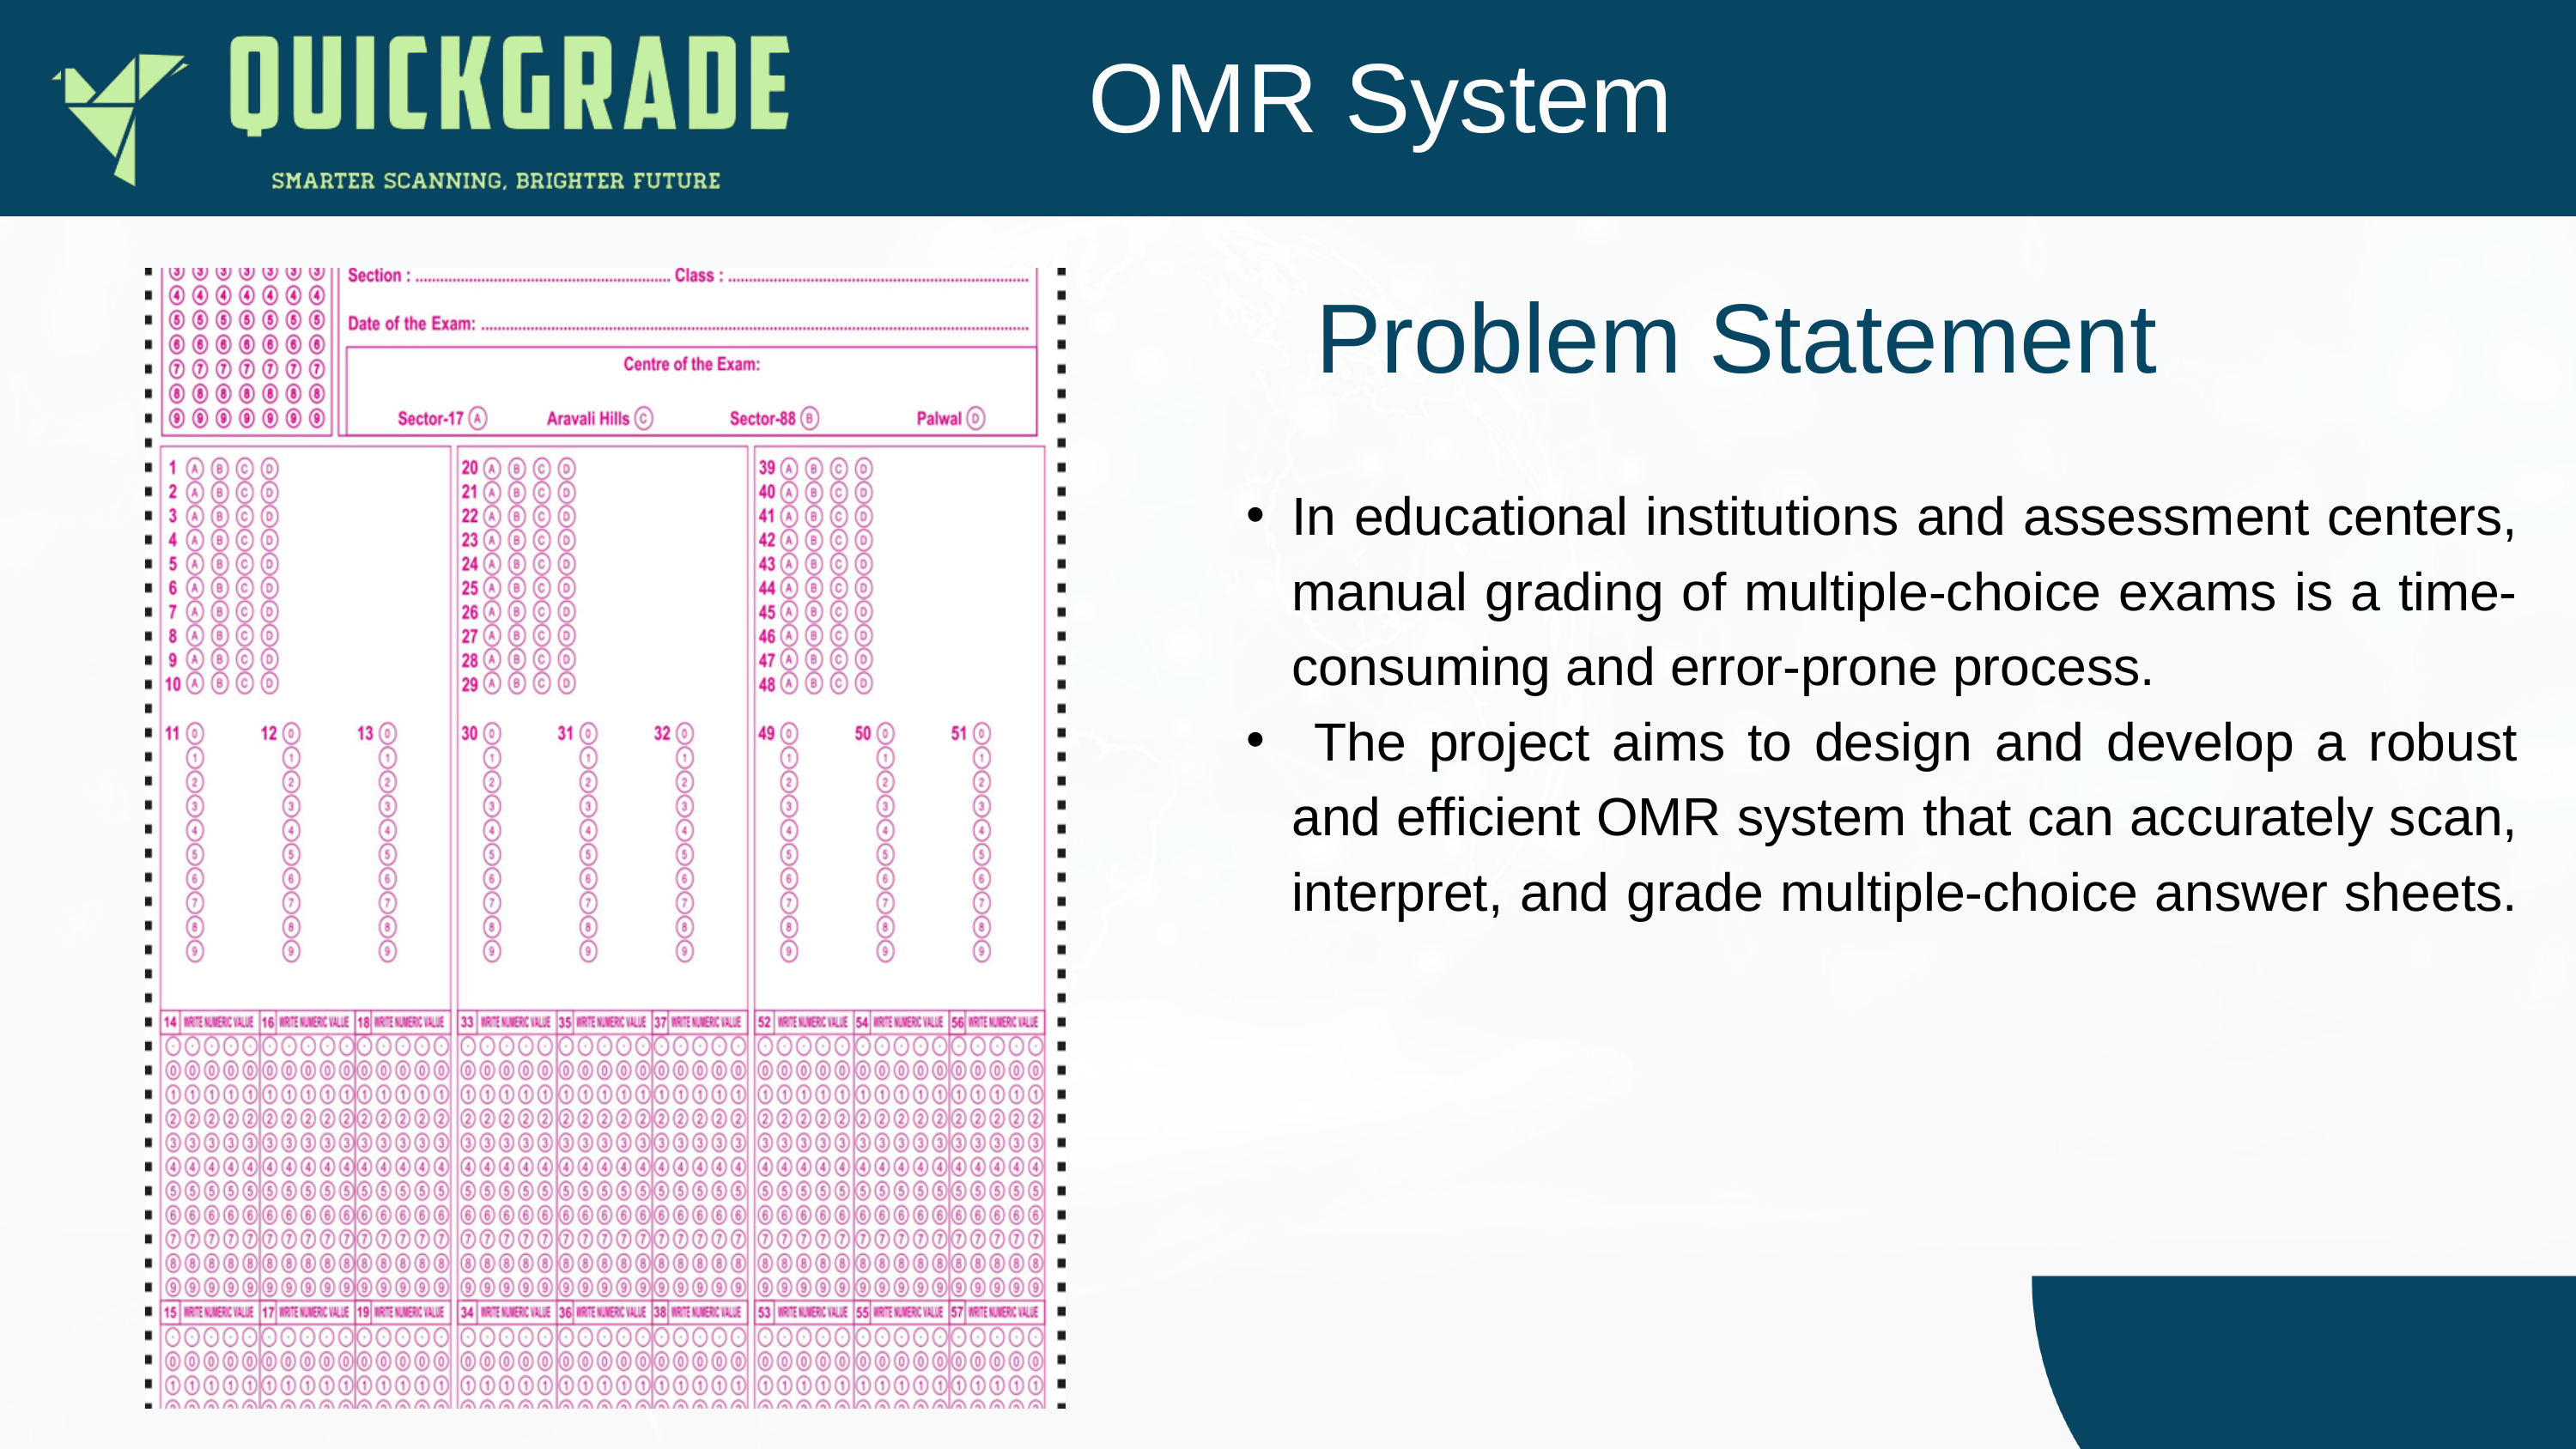

OMR System
Problem Statement

In educational institutions and assessment centers, manual grading of multiple-choice exams is a time-consuming and error-prone process.
 The project aims to design and develop a robust and efficient OMR system that can accurately scan, interpret, and grade multiple-choice answer sheets.